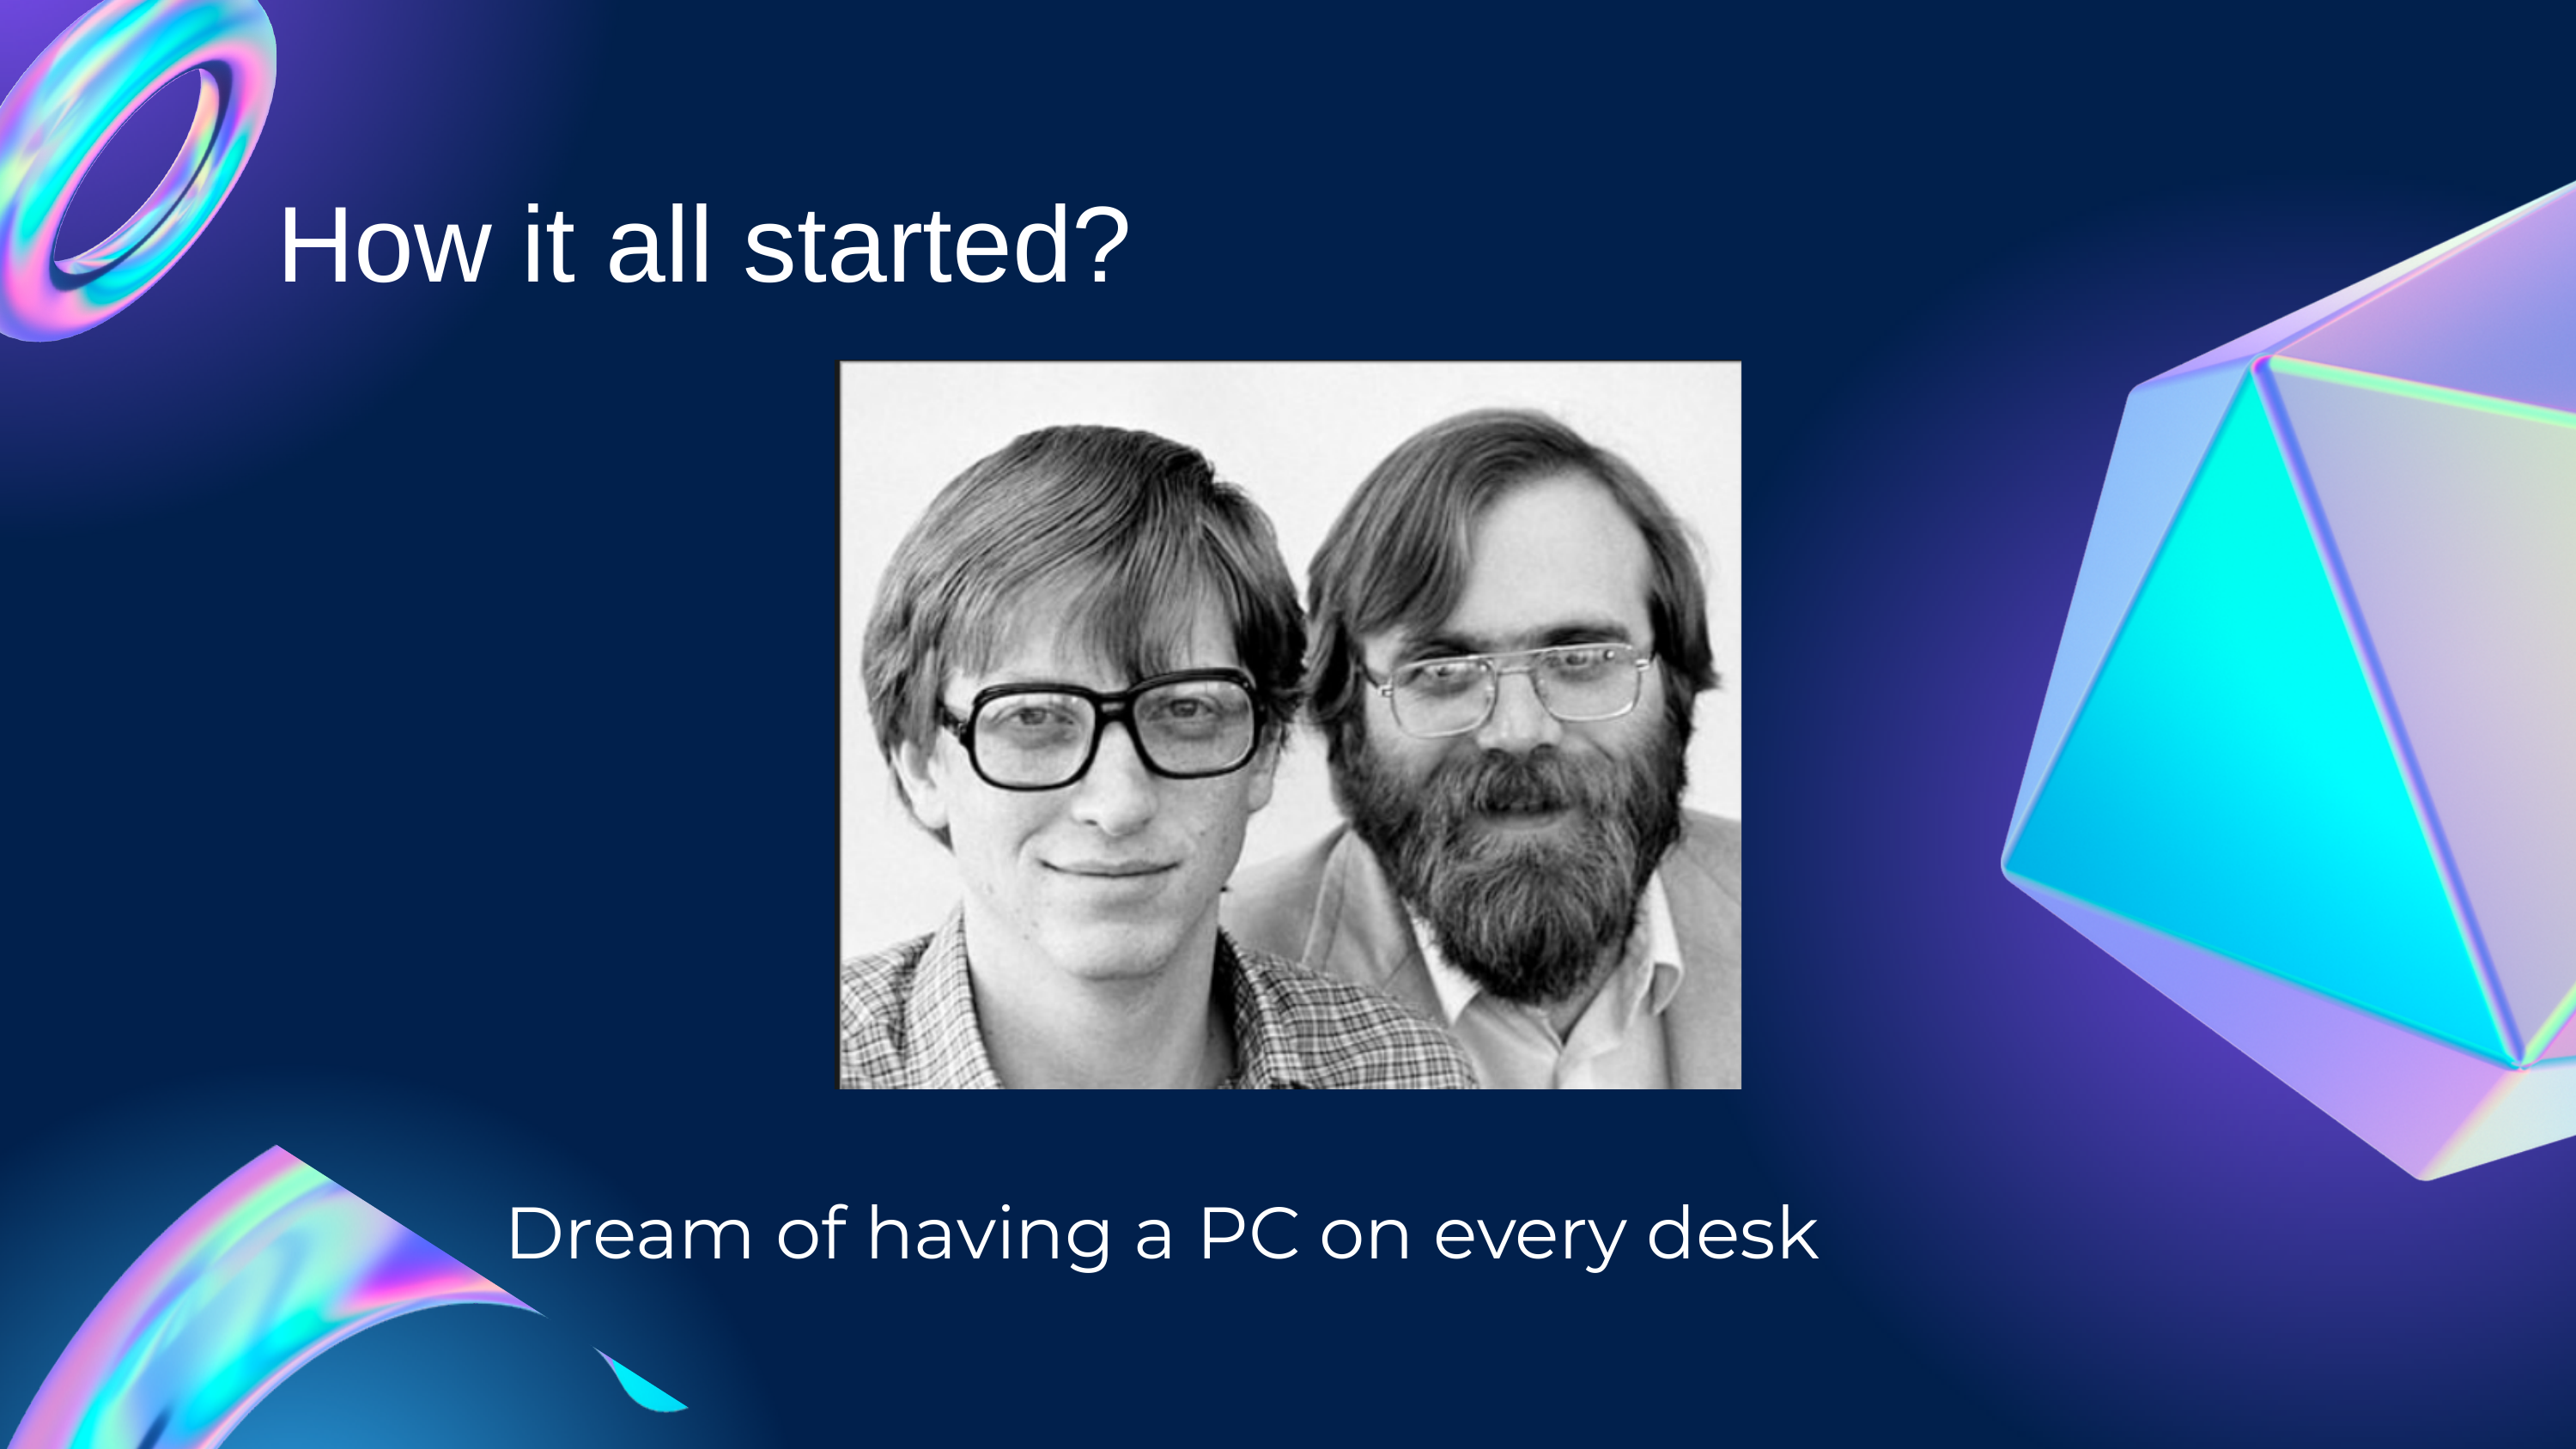

How it all started?

Dream of having a PC on every desk